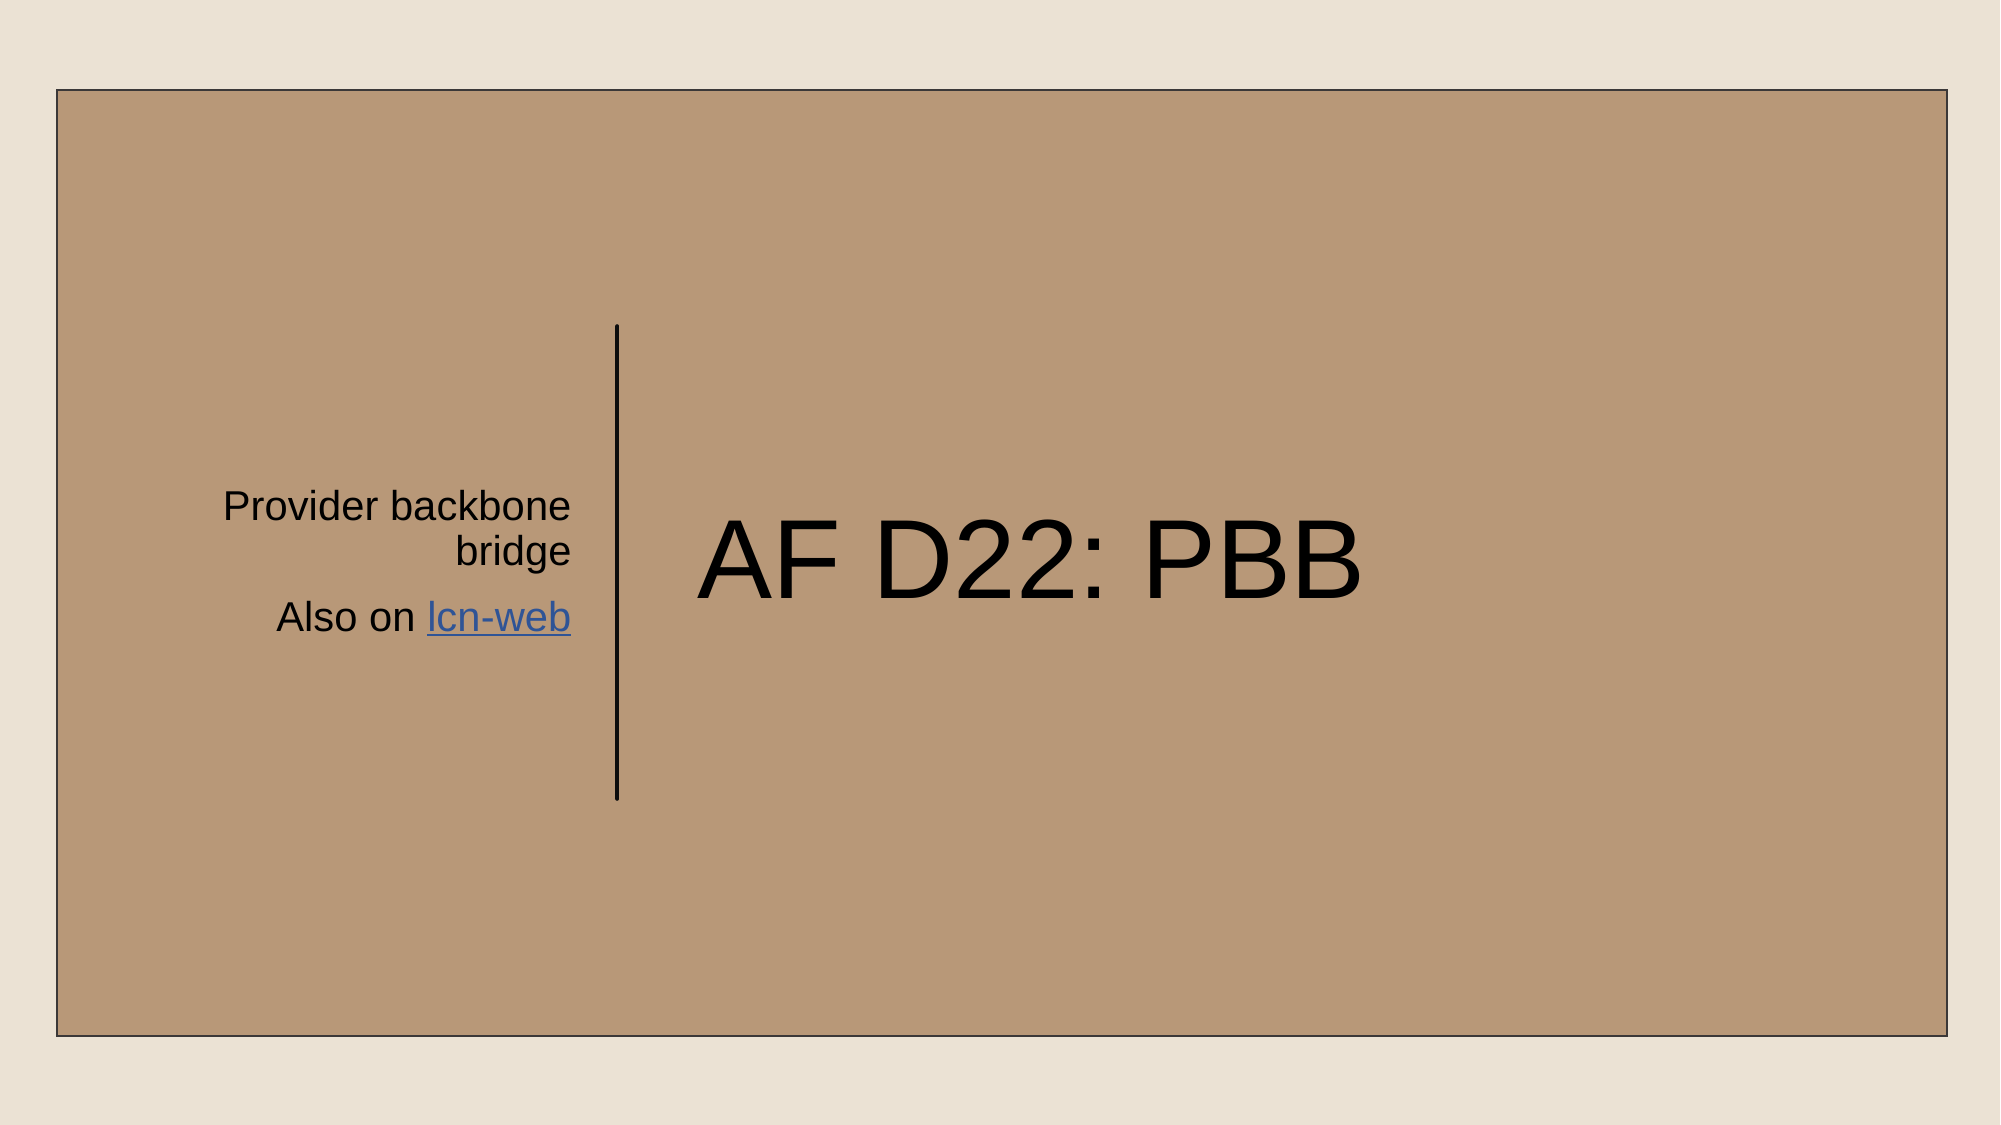

Provider backbone bridge
Also on lcn-web
# AF D22: PBB